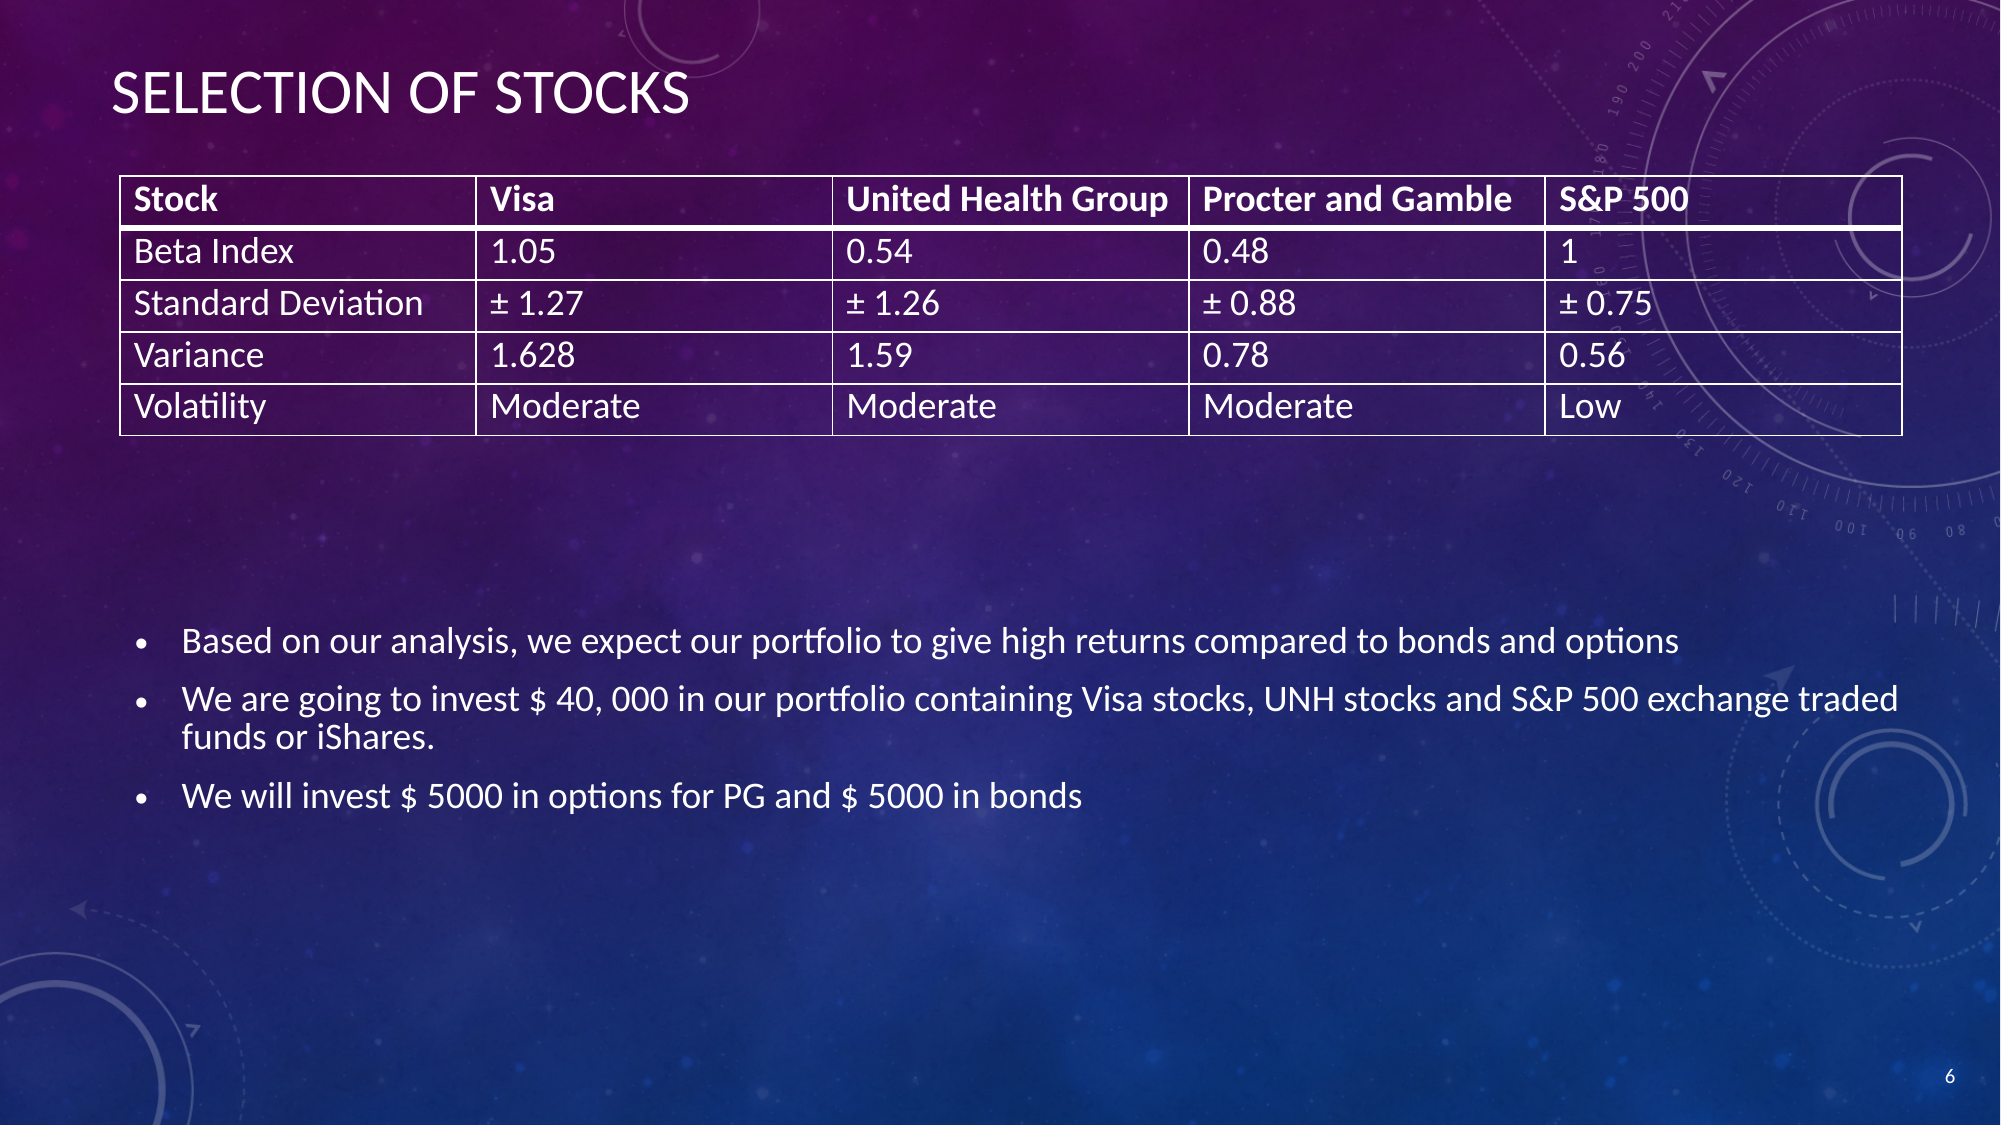

# Selection of Stocks
| Stock | Visa | United Health Group | Procter and Gamble | S&P 500 |
| --- | --- | --- | --- | --- |
| Beta Index | 1.05 | 0.54 | 0.48 | 1 |
| Standard Deviation | ± 1.27 | ± 1.26 | ± 0.88 | ± 0.75 |
| Variance | 1.628 | 1.59 | 0.78 | 0.56 |
| Volatility | Moderate | Moderate | Moderate | Low |
Based on our analysis, we expect our portfolio to give high returns compared to bonds and options
We are going to invest $ 40, 000 in our portfolio containing Visa stocks, UNH stocks and S&P 500 exchange traded funds or iShares.
We will invest $ 5000 in options for PG and $ 5000 in bonds
6